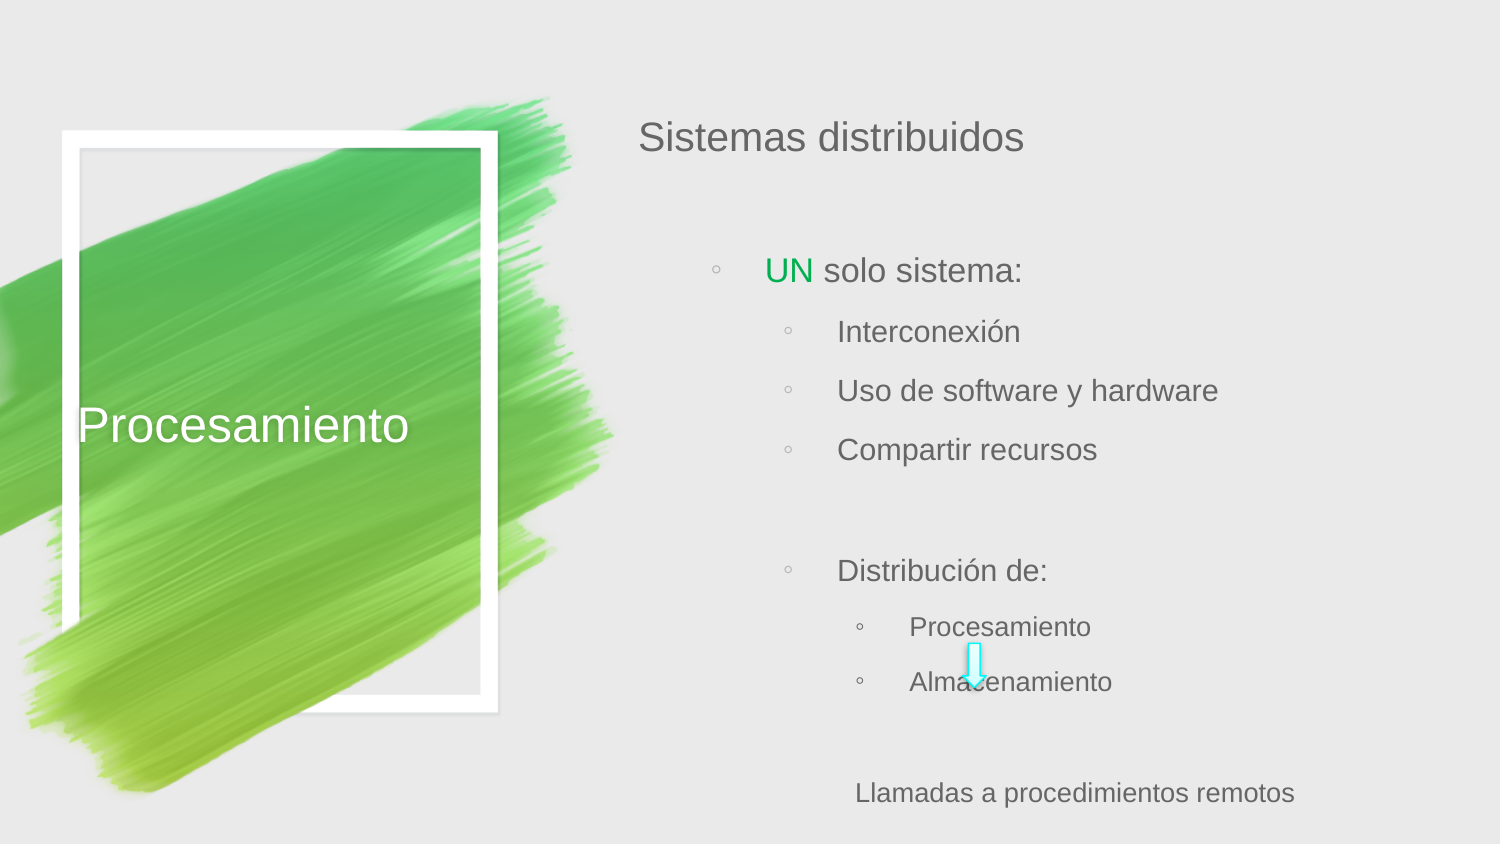

Sistemas distribuidos

UN solo sistema:
Interconexión
Uso de software y hardware
Compartir recursos

Distribución de:
Procesamiento
Almacenamiento

Llamadas a procedimientos remotos

# Procesamiento